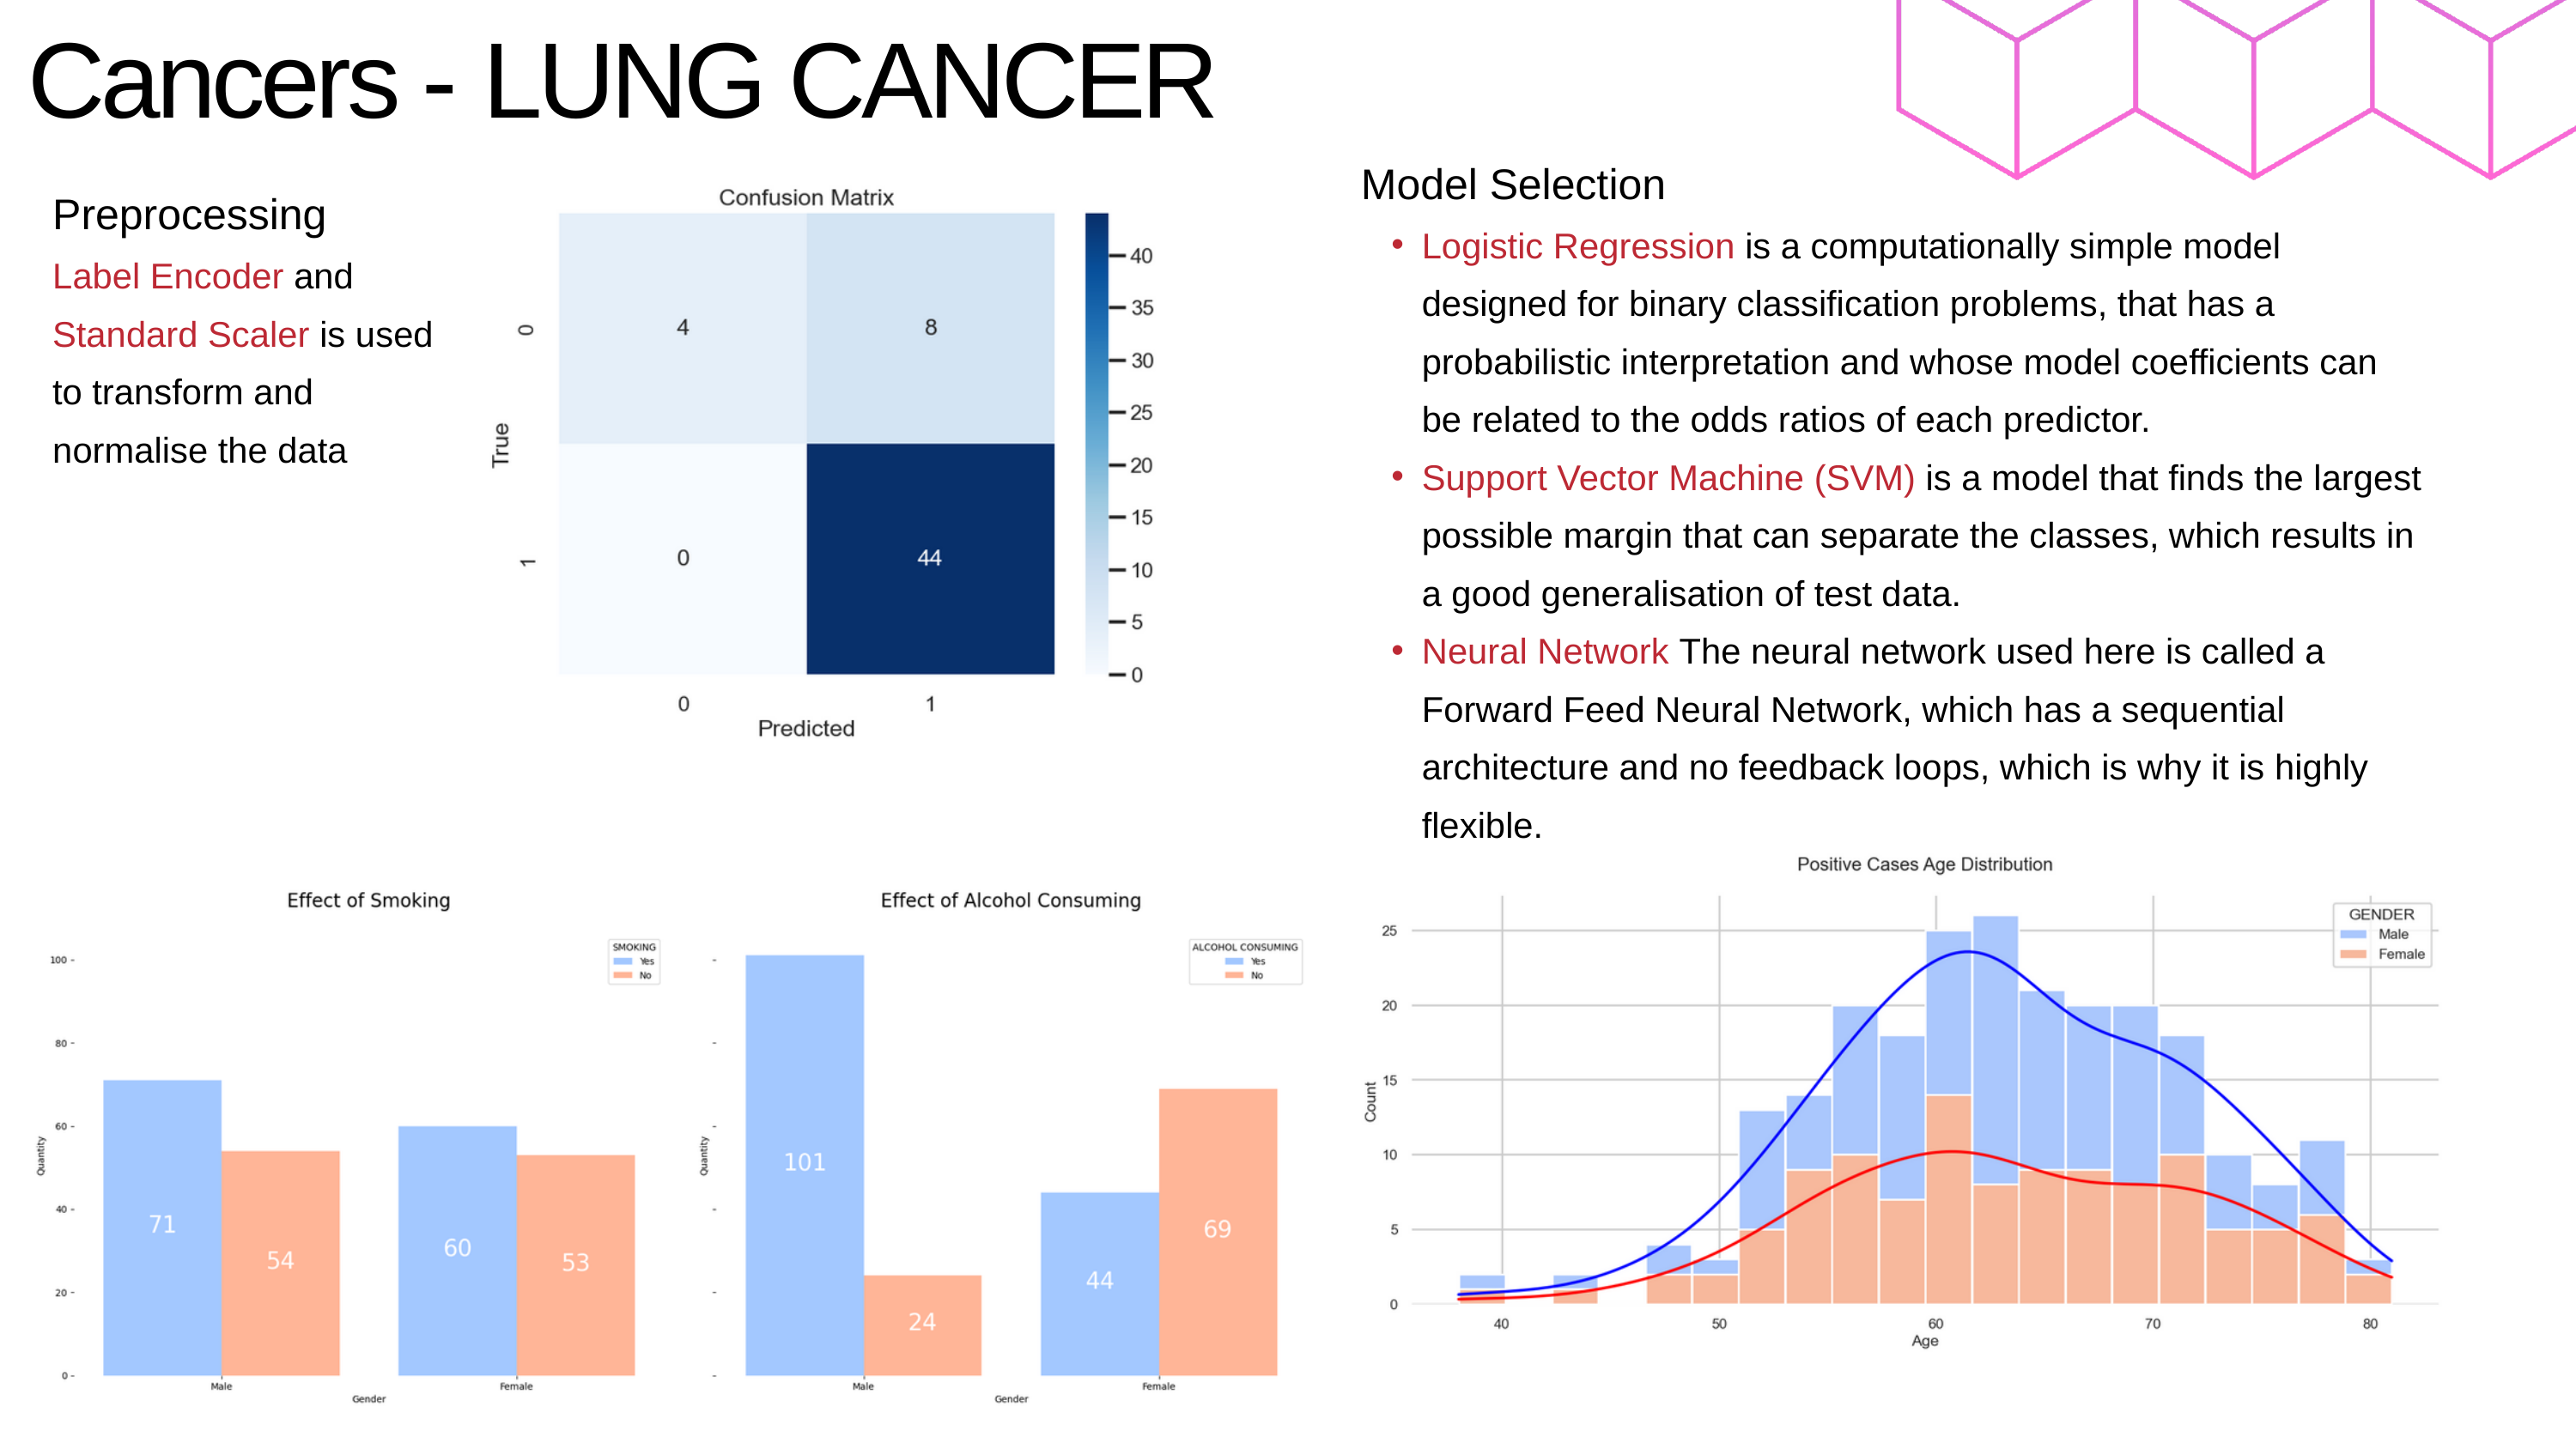

Cancers - LUNG CANCER
Model Selection
Logistic Regression is a computationally simple model designed for binary classification problems, that has a probabilistic interpretation and whose model coefficients can be related to the odds ratios of each predictor.
Support Vector Machine (SVM) is a model that finds the largest possible margin that can separate the classes, which results in a good generalisation of test data.
Neural Network The neural network used here is called a Forward Feed Neural Network, which has a sequential architecture and no feedback loops, which is why it is highly flexible.
Preprocessing
Label Encoder and Standard Scaler is used to transform and normalise the data